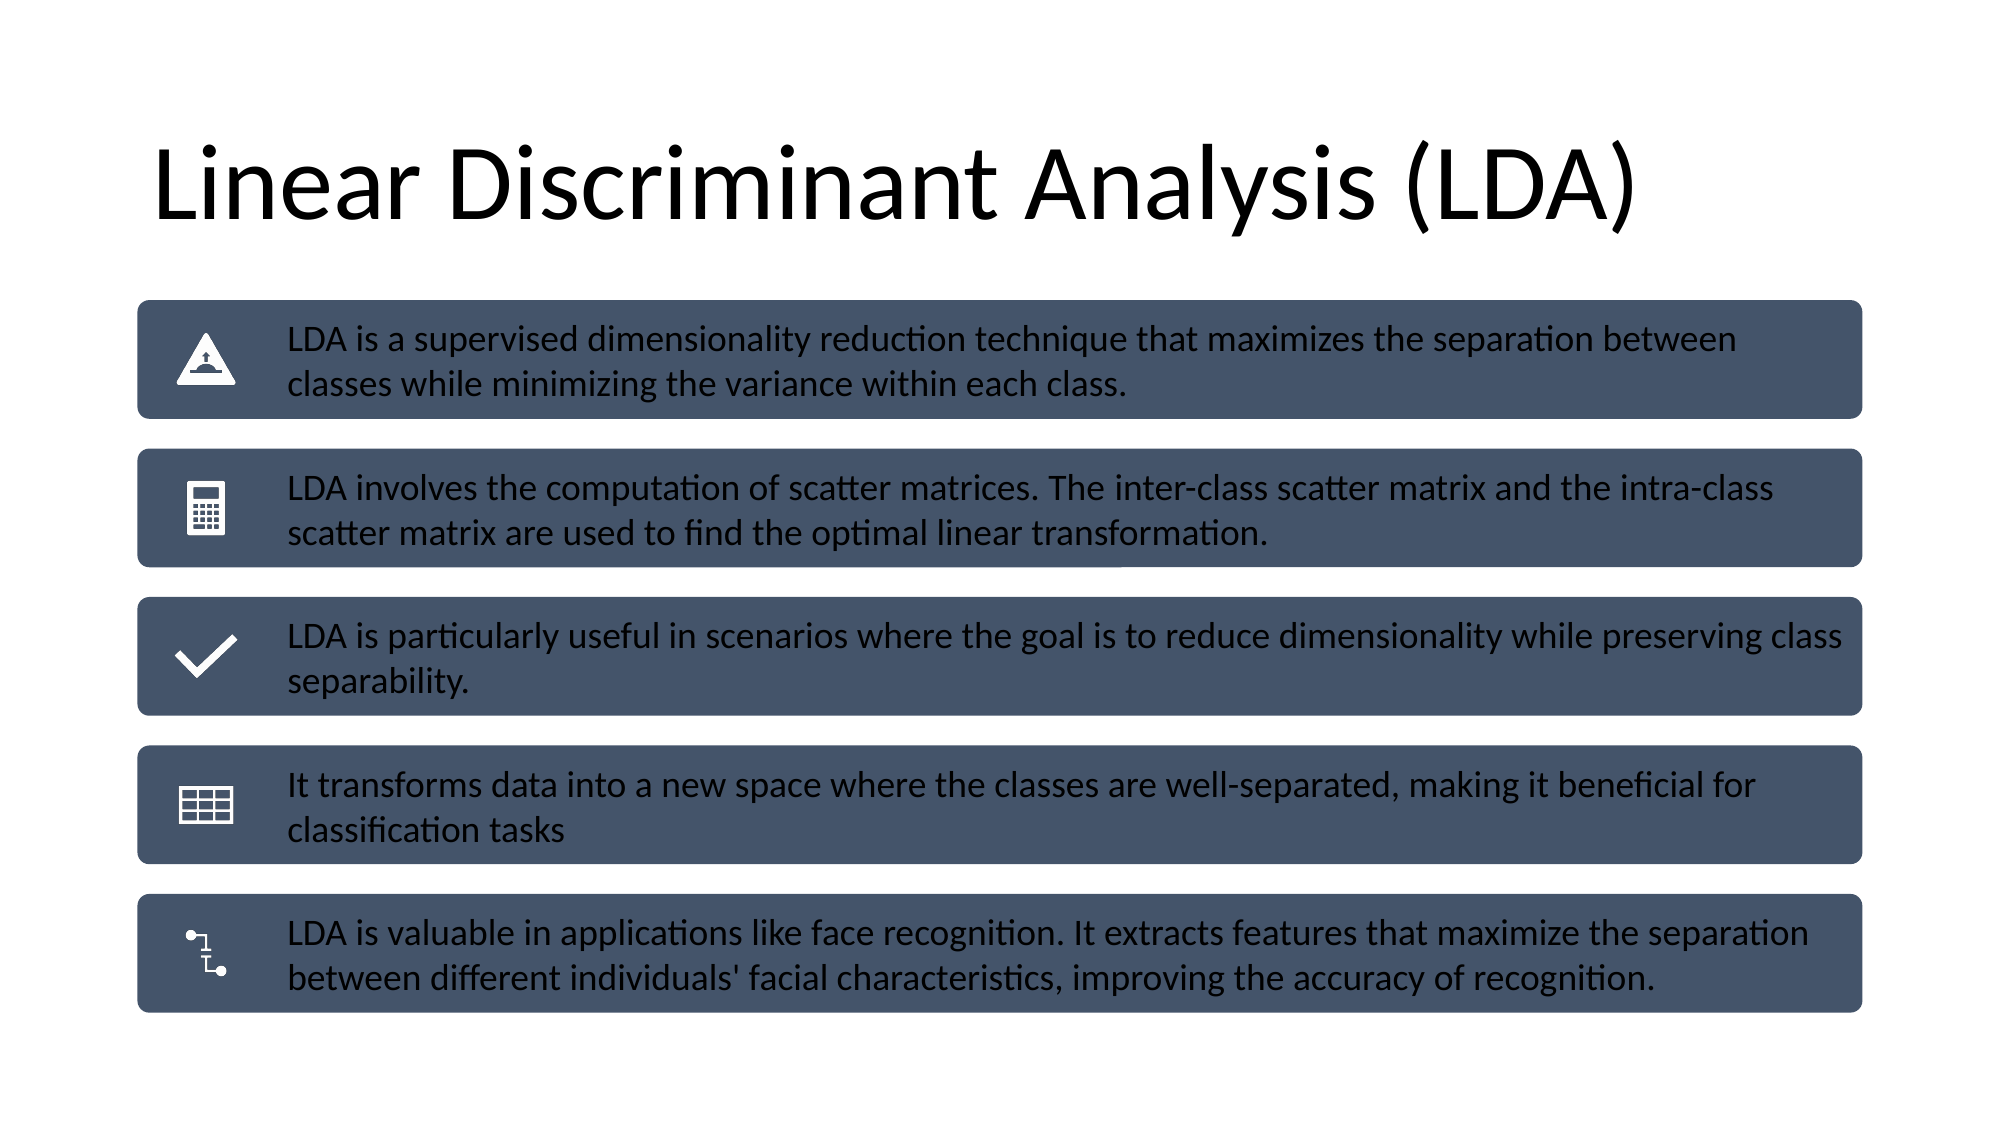

# Linear Discriminant Analysis (LDA)
LDA is a supervised dimensionality reduction technique that maximizes the separation between classes while minimizing the variance within each class.
LDA involves the computation of scatter matrices. The inter-class scatter matrix and the intra-class scatter matrix are used to find the optimal linear transformation.
LDA is particularly useful in scenarios where the goal is to reduce dimensionality while preserving class separability.
It transforms data into a new space where the classes are well-separated, making it beneficial for classification tasks
LDA is valuable in applications like face recognition. It extracts features that maximize the separation between different individuals' facial characteristics, improving the accuracy of recognition.
Feature Engineering
45